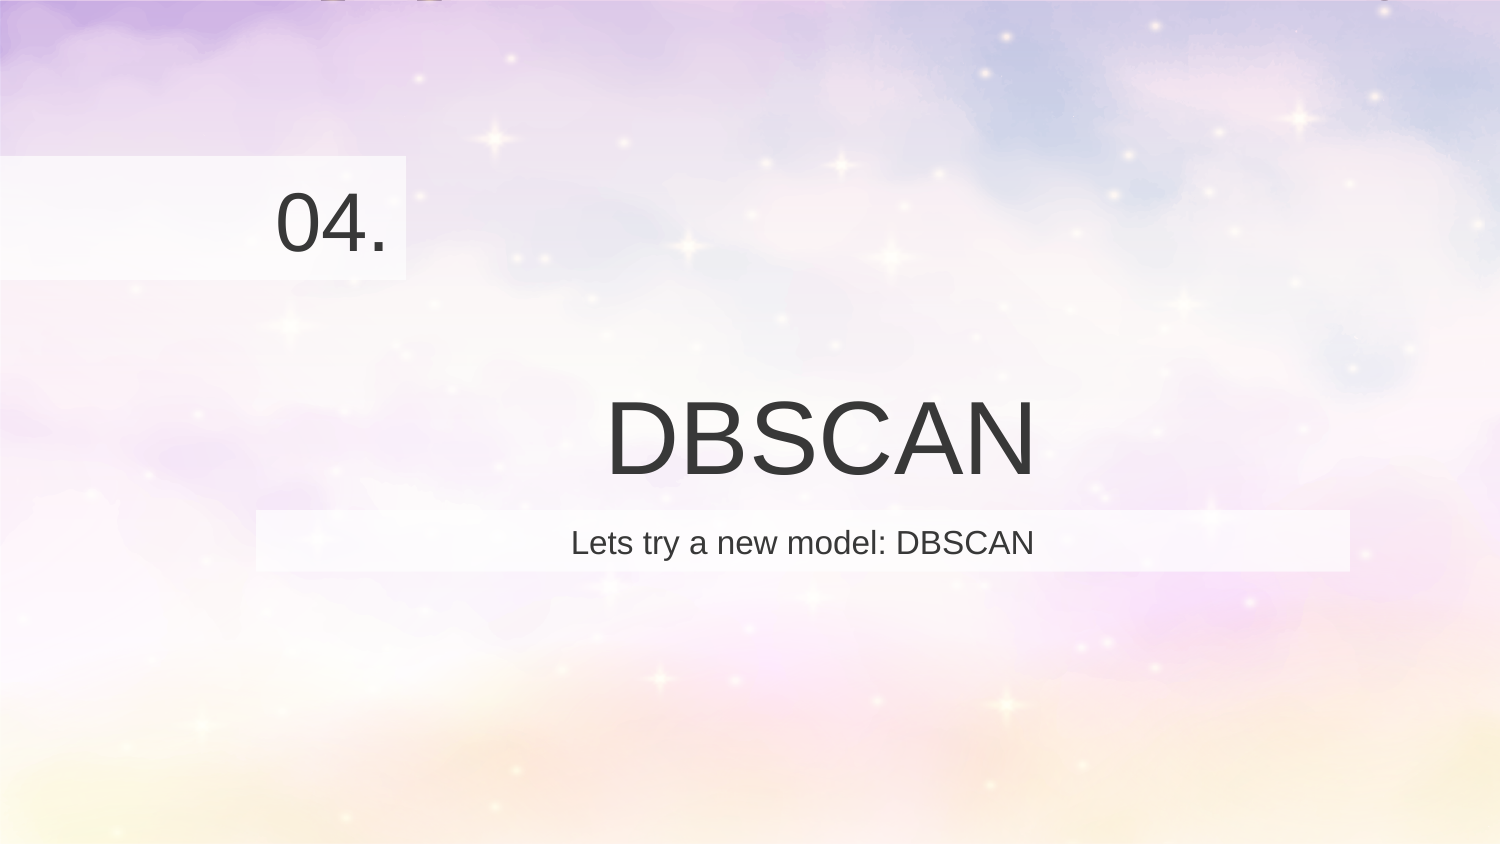

04.
# DBSCAN
Lets try a new model: DBSCAN